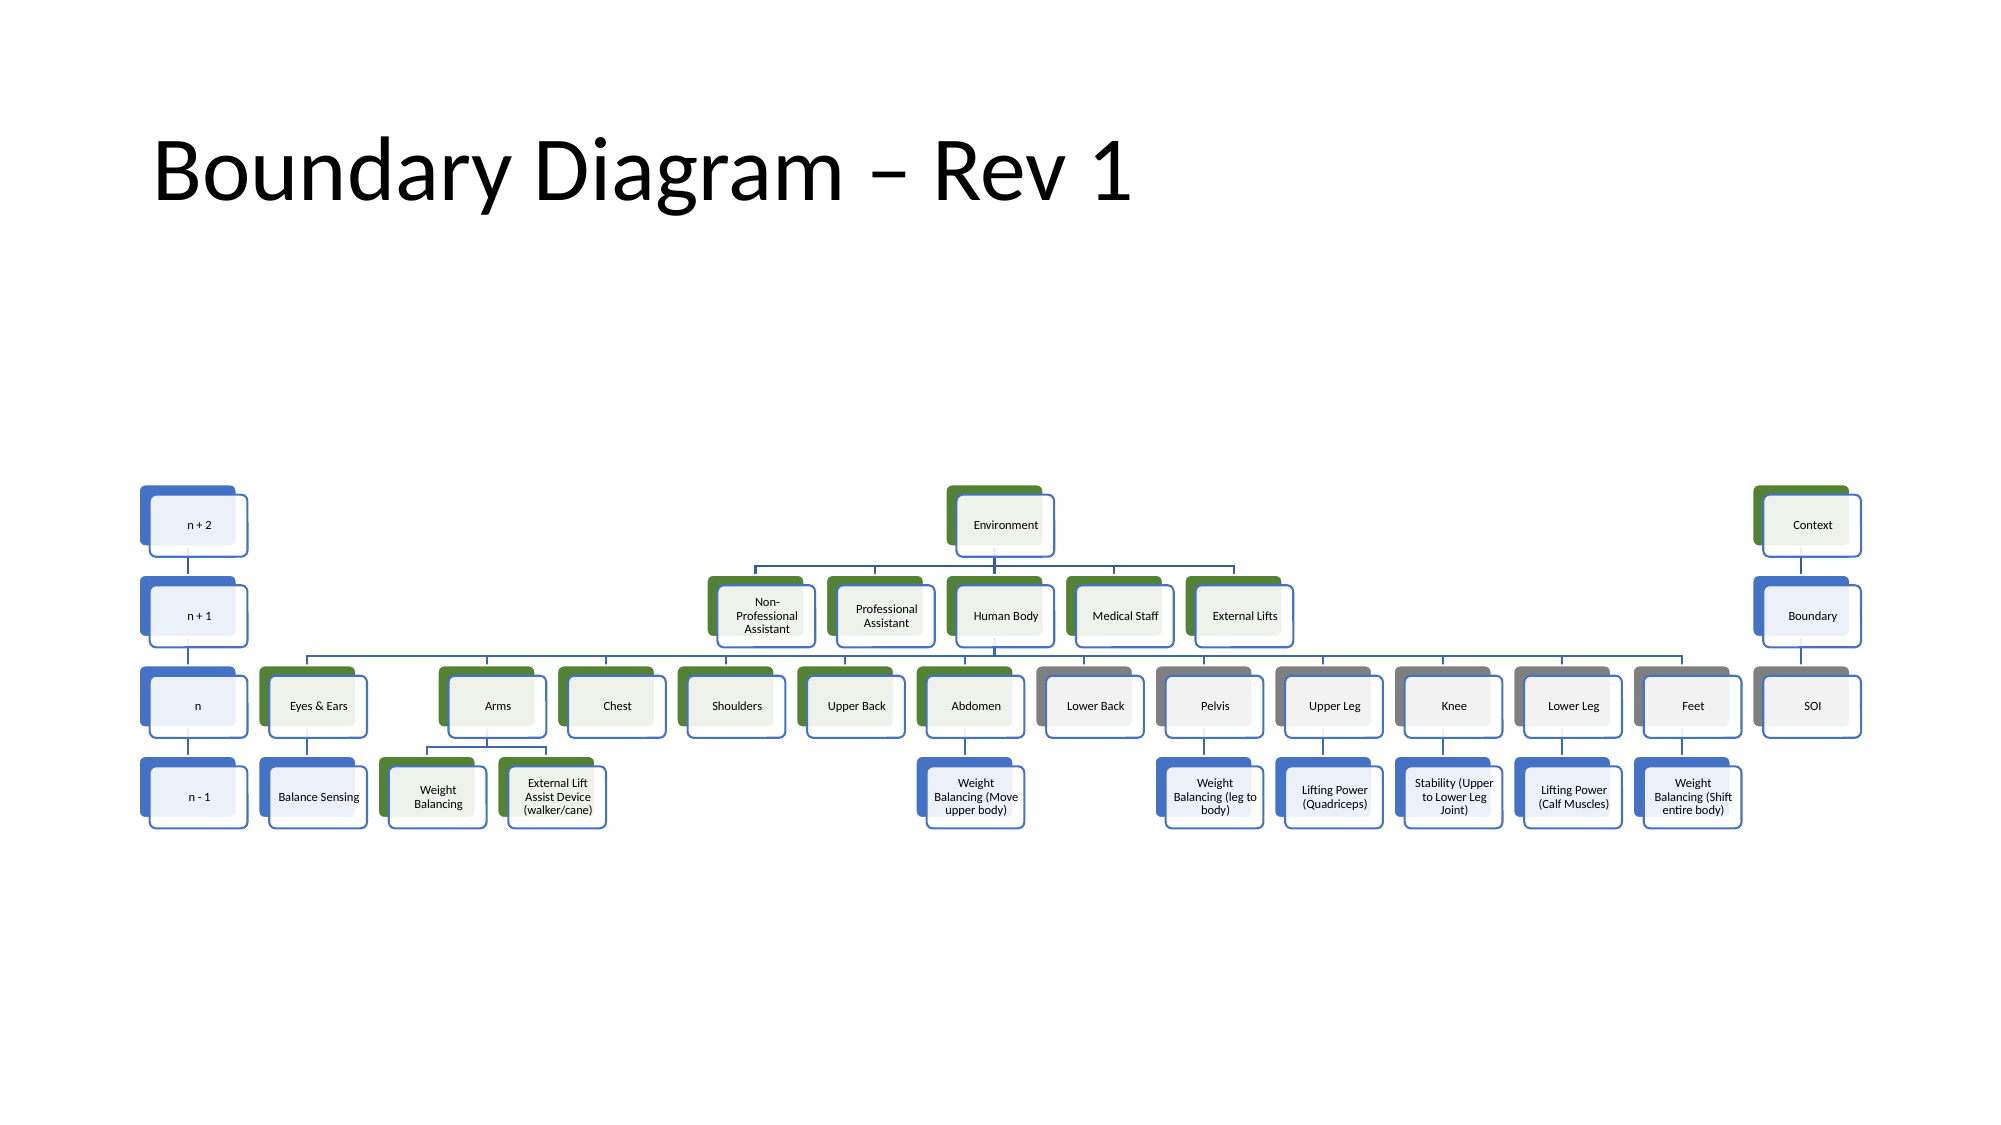

# Boundary Diagram – Rev 1
n + 2
n + 1
n
n - 1
Environment
Non-Professional Assistant
Professional Assistant
Human Body
Eyes & Ears
Balance Sensing
Arms
Weight Balancing
External Lift Assist Device (walker/cane)
Chest
Shoulders
Upper Back
Abdomen
Weight Balancing (Move upper body)
Lower Back
Pelvis
Weight Balancing (leg to body)
Upper Leg
Lifting Power (Quadriceps)
Knee
Stability (Upper to Lower Leg Joint)
Lower Leg
Lifting Power (Calf Muscles)
Feet
Weight Balancing (Shift entire body)
Medical Staff
External Lifts
Context
Boundary
SOI